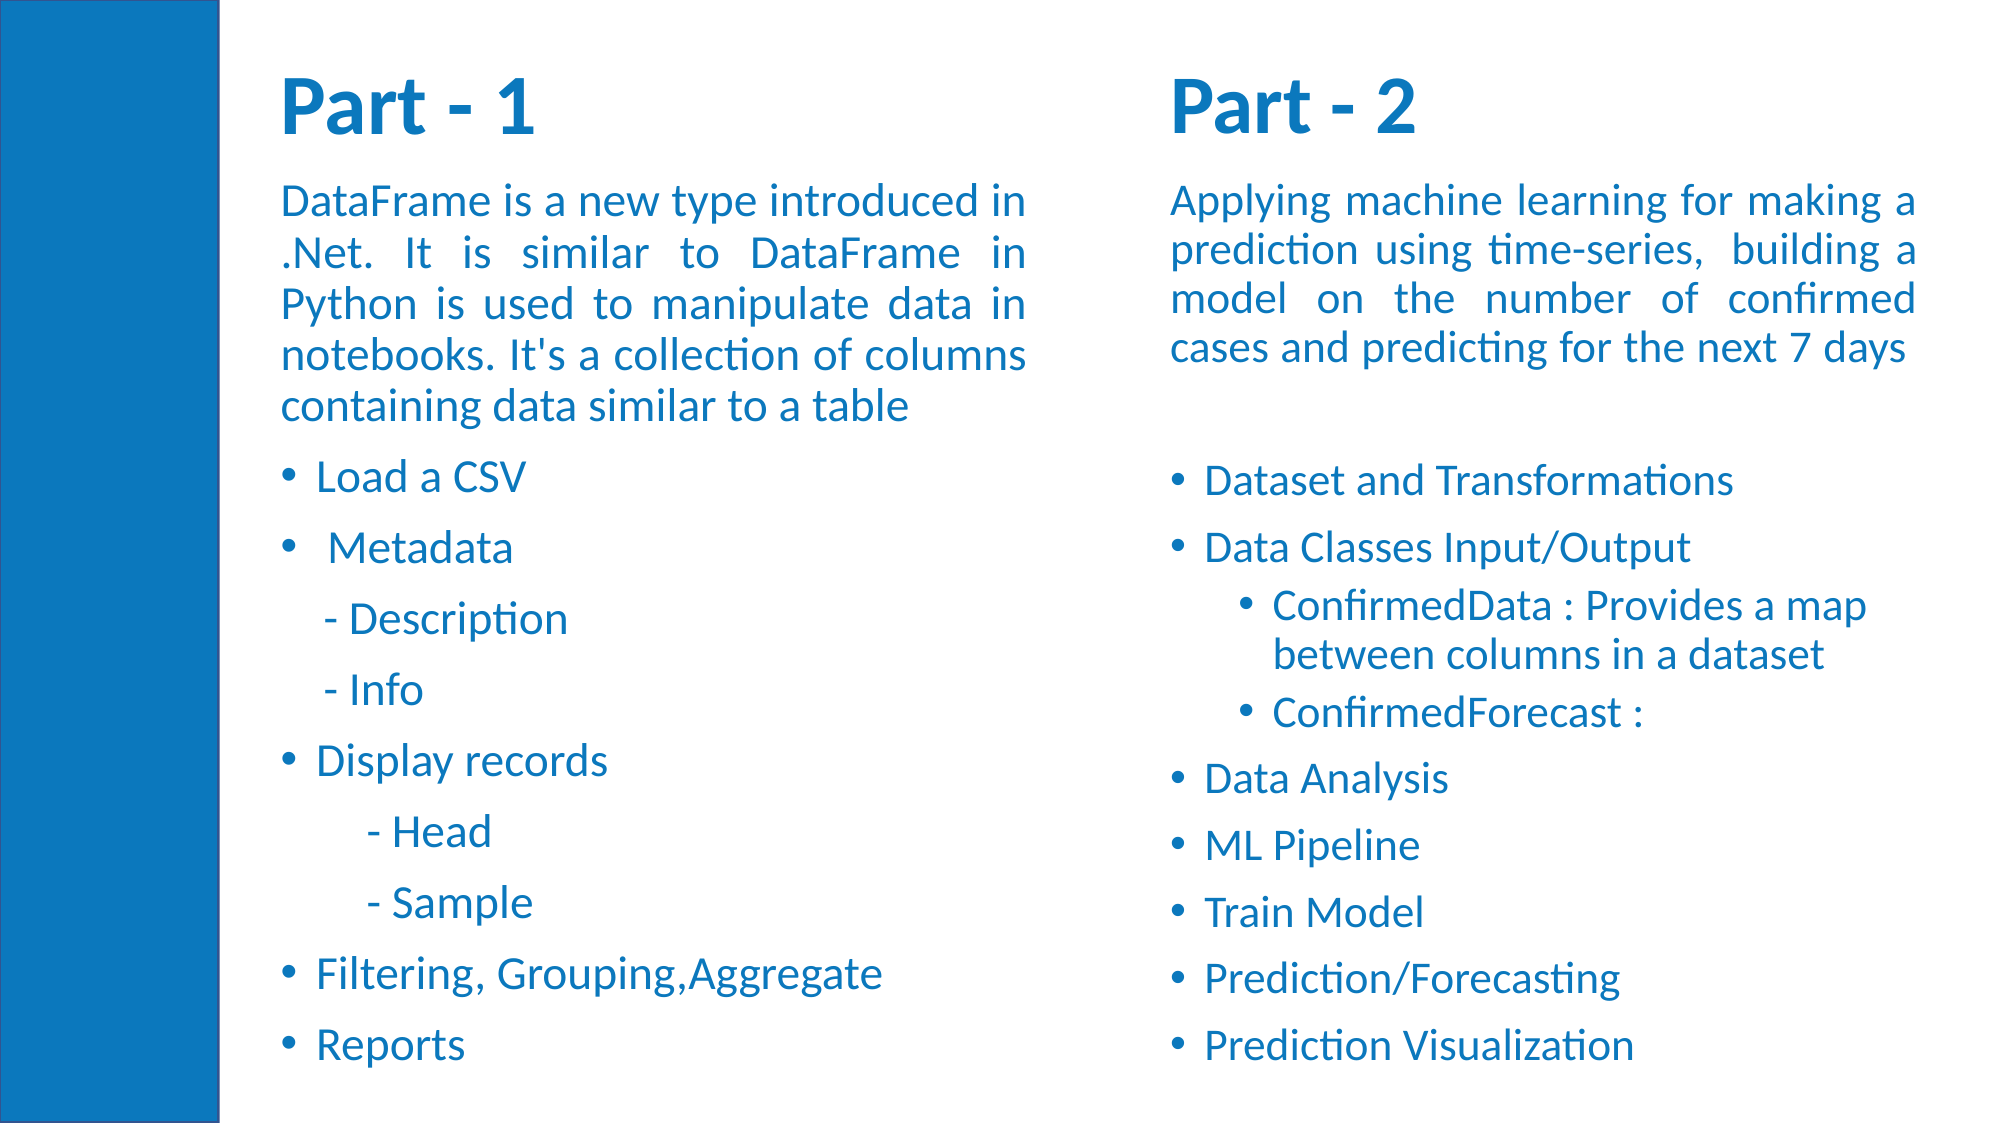

# Part - 1
Part - 2
DataFrame is a new type introduced in .Net. It is similar to DataFrame in Python is used to manipulate data in notebooks. It's a collection of columns containing data similar to a table
Load a CSV
 Metadata
    - Description
    - Info
Display records
        - Head
        - Sample
Filtering, Grouping,Aggregate
Reports
Applying machine learning for making a prediction using time-series,  building a model on the number of confirmed cases and predicting for the next 7 days

Dataset and Transformations
Data Classes Input/Output
ConfirmedData : Provides a map between columns in a dataset
ConfirmedForecast :
Data Analysis
ML Pipeline
Train Model
Prediction/Forecasting
Prediction Visualization